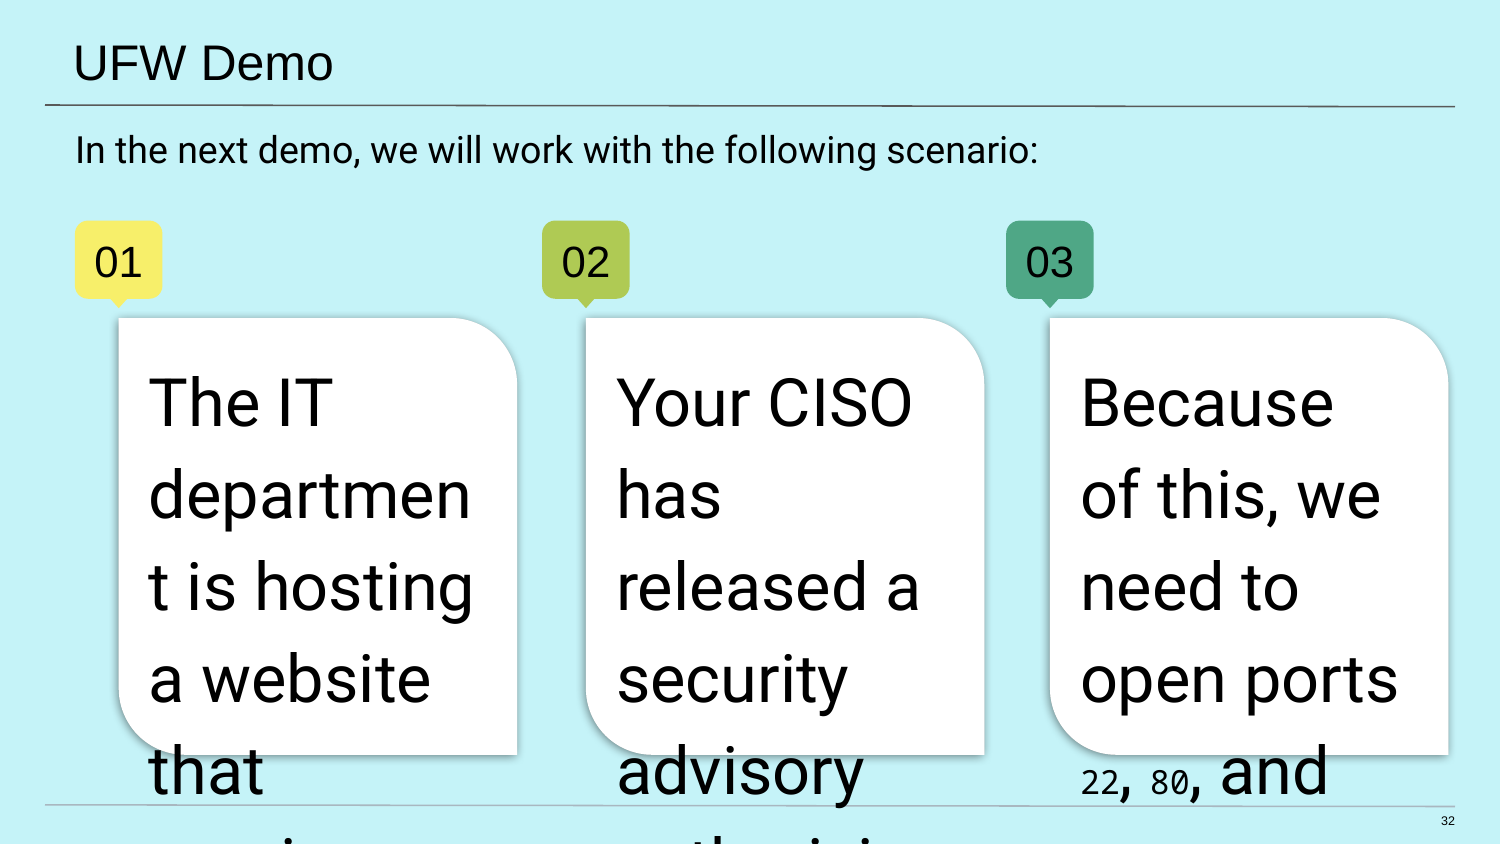

# UFW Demo
In the next demo, we will work with the following scenario:
The IT department is hosting a website that requires the use of both normal and encrypted web traffic.
Your CISO has released a security advisory authorizing the use of secured remote firewall administration.

Because of this, we need to open ports 22, 80, and 443.

32